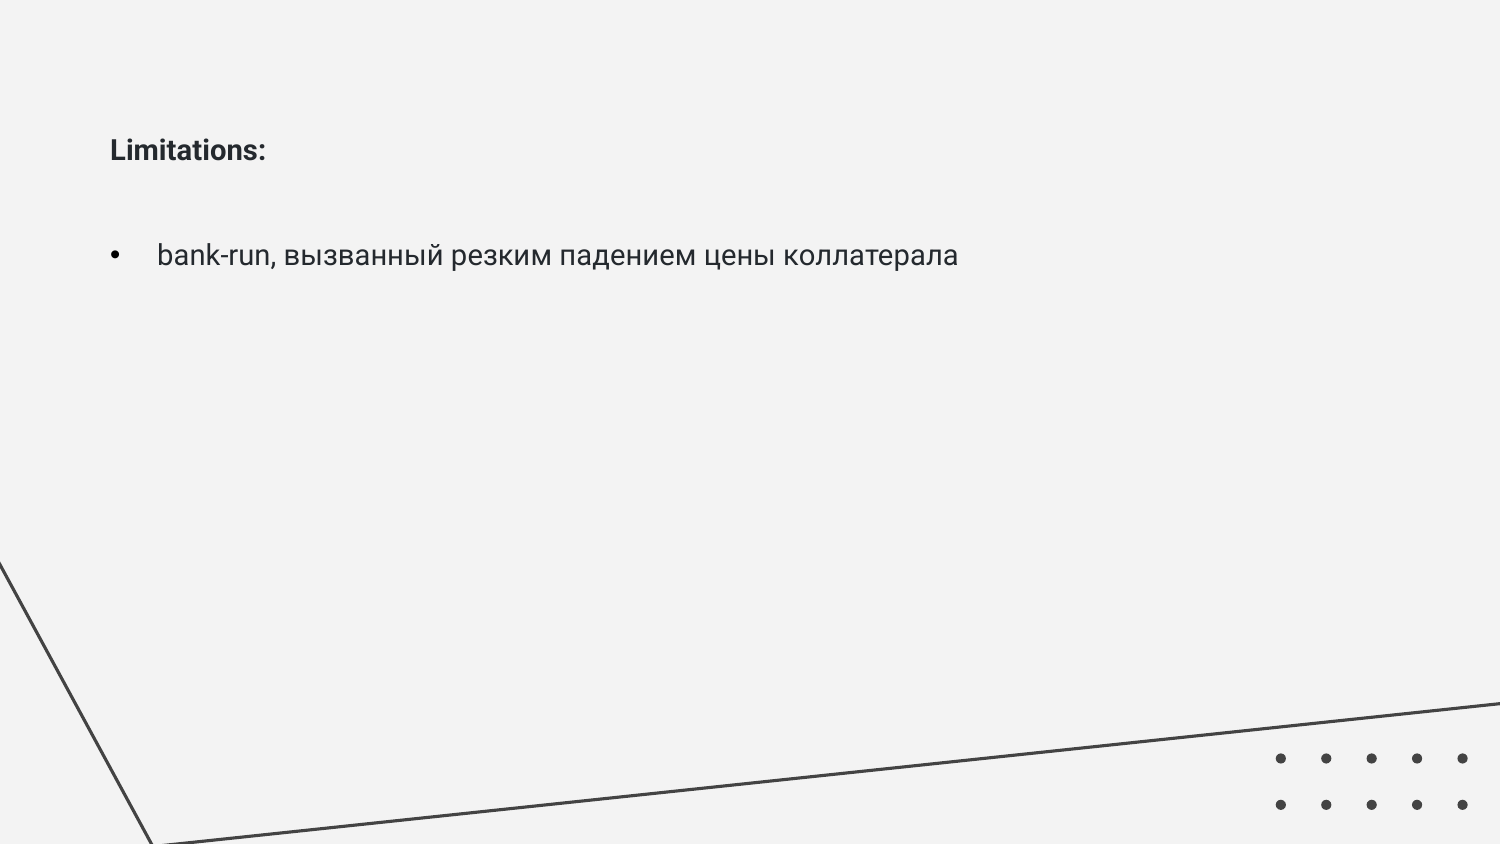

Limitations:

bank-run, вызванный резким падением цены коллатерала